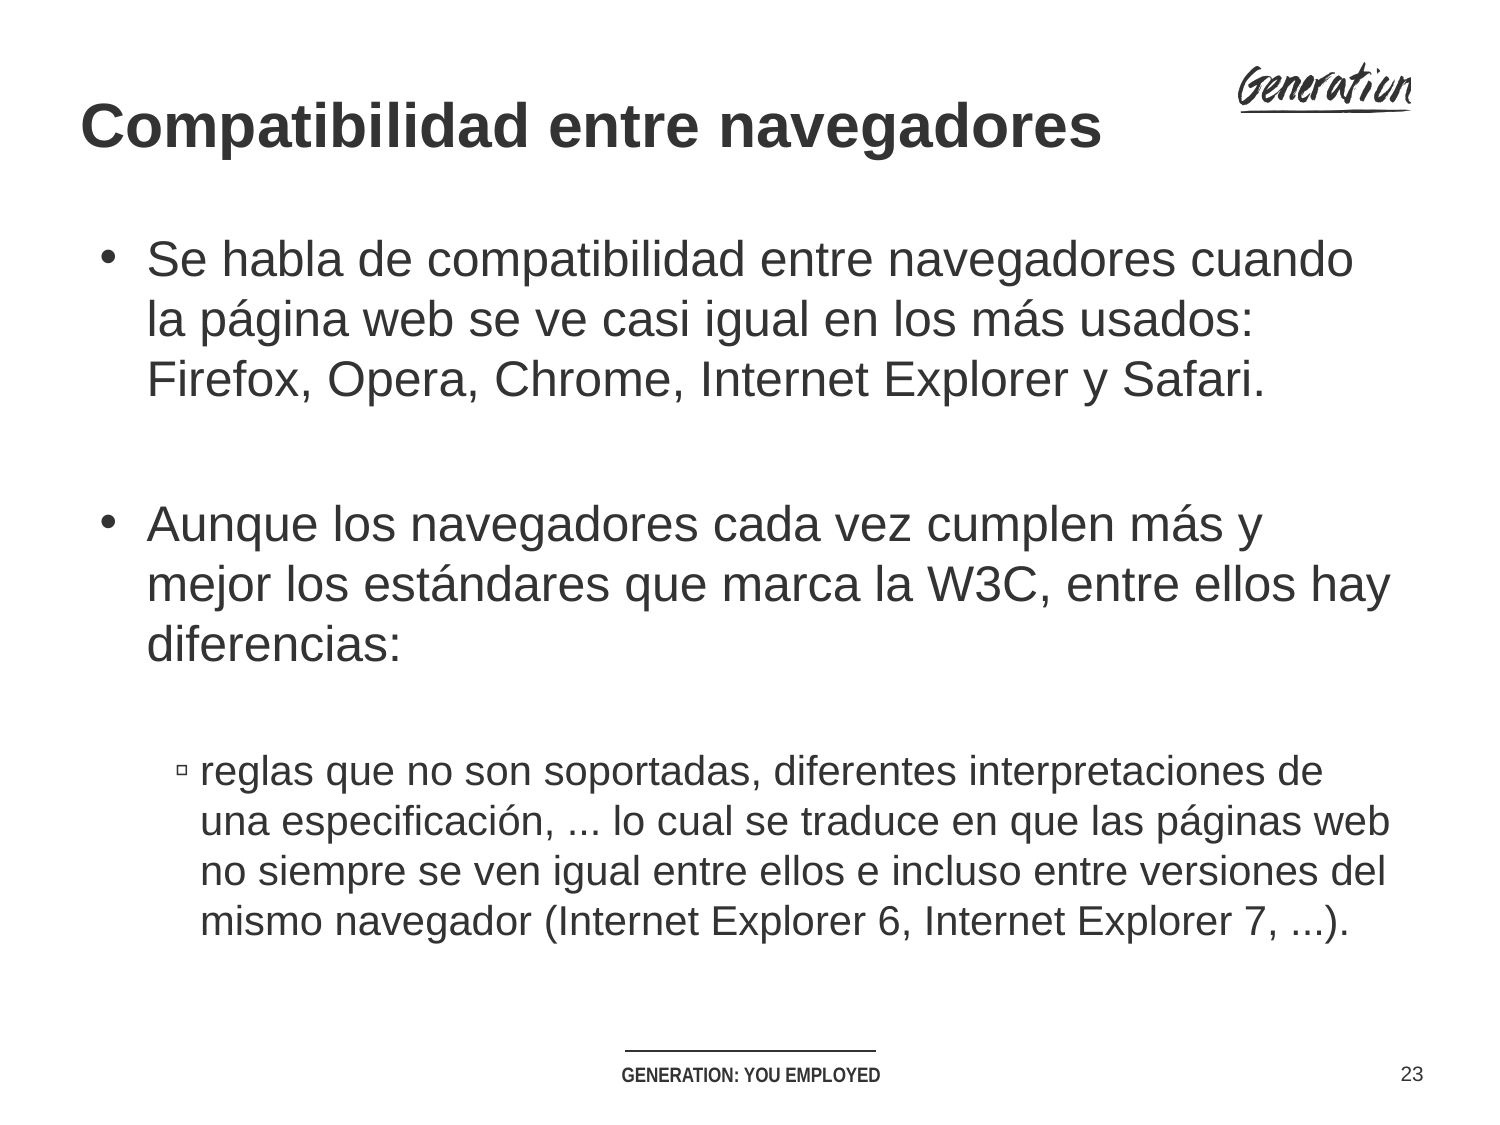

Compatibilidad entre navegadores
Se habla de compatibilidad entre navegadores cuando la página web se ve casi igual en los más usados: Firefox, Opera, Chrome, Internet Explorer y Safari.

Aunque los navegadores cada vez cumplen más y mejor los estándares que marca la W3C, entre ellos hay diferencias:

reglas que no son soportadas, diferentes interpretaciones de una especificación, ... lo cual se traduce en que las páginas web no siempre se ven igual entre ellos e incluso entre versiones del mismo navegador (Internet Explorer 6, Internet Explorer 7, ...).